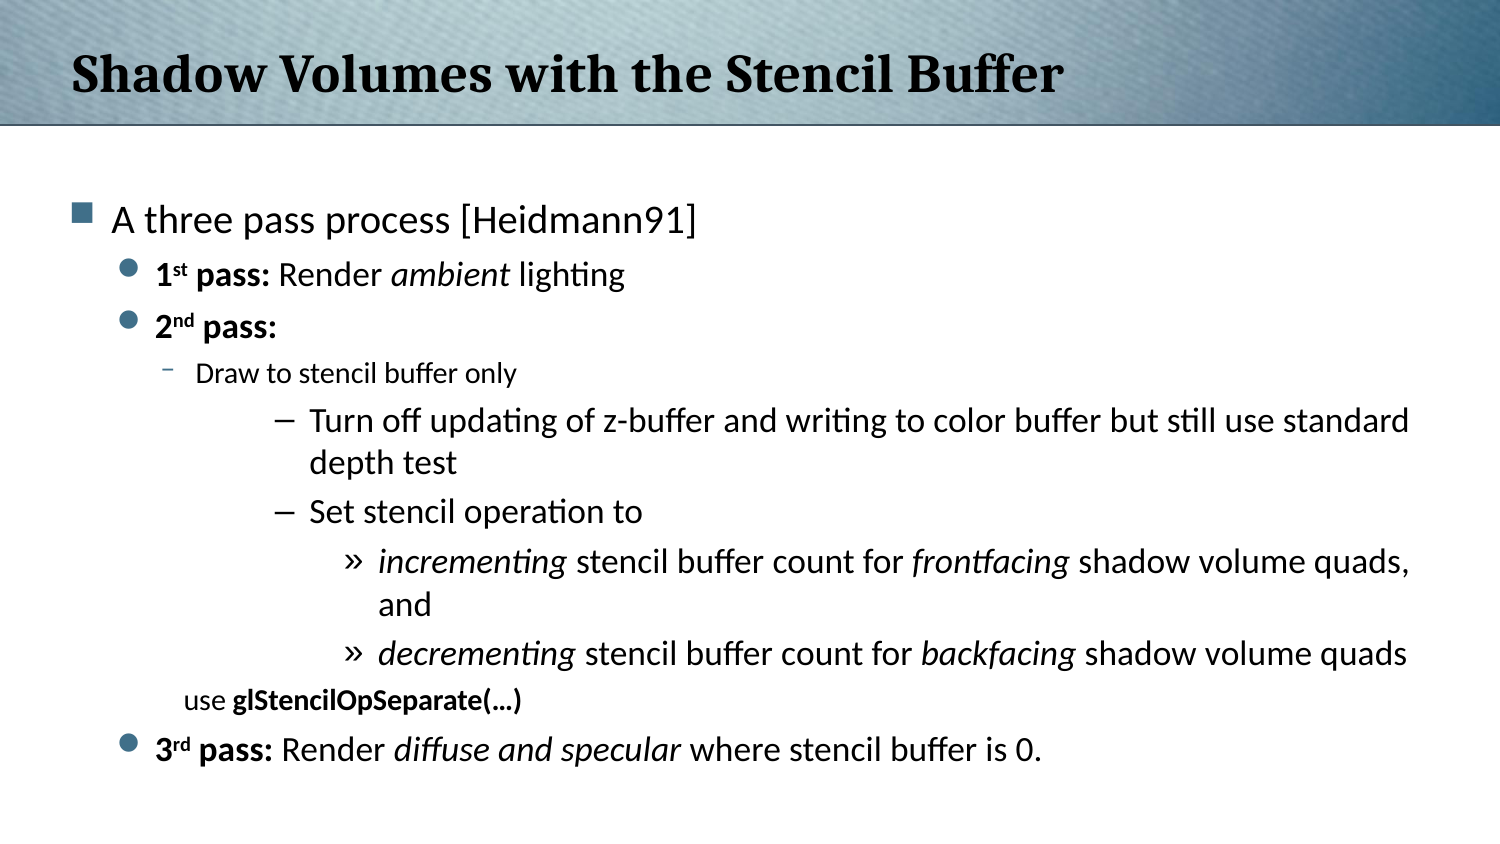

# Shadow Volumes with the Stencil Buffer
A three pass process [Heidmann91]
1st pass: Render ambient lighting
2nd pass:
Draw to stencil buffer only
Turn off updating of z-buffer and writing to color buffer but still use standard depth test
Set stencil operation to
incrementing stencil buffer count for frontfacing shadow volume quads, and
decrementing stencil buffer count for backfacing shadow volume quads
		use glStencilOpSeparate(…)
3rd pass: Render diffuse and specular where stencil buffer is 0.